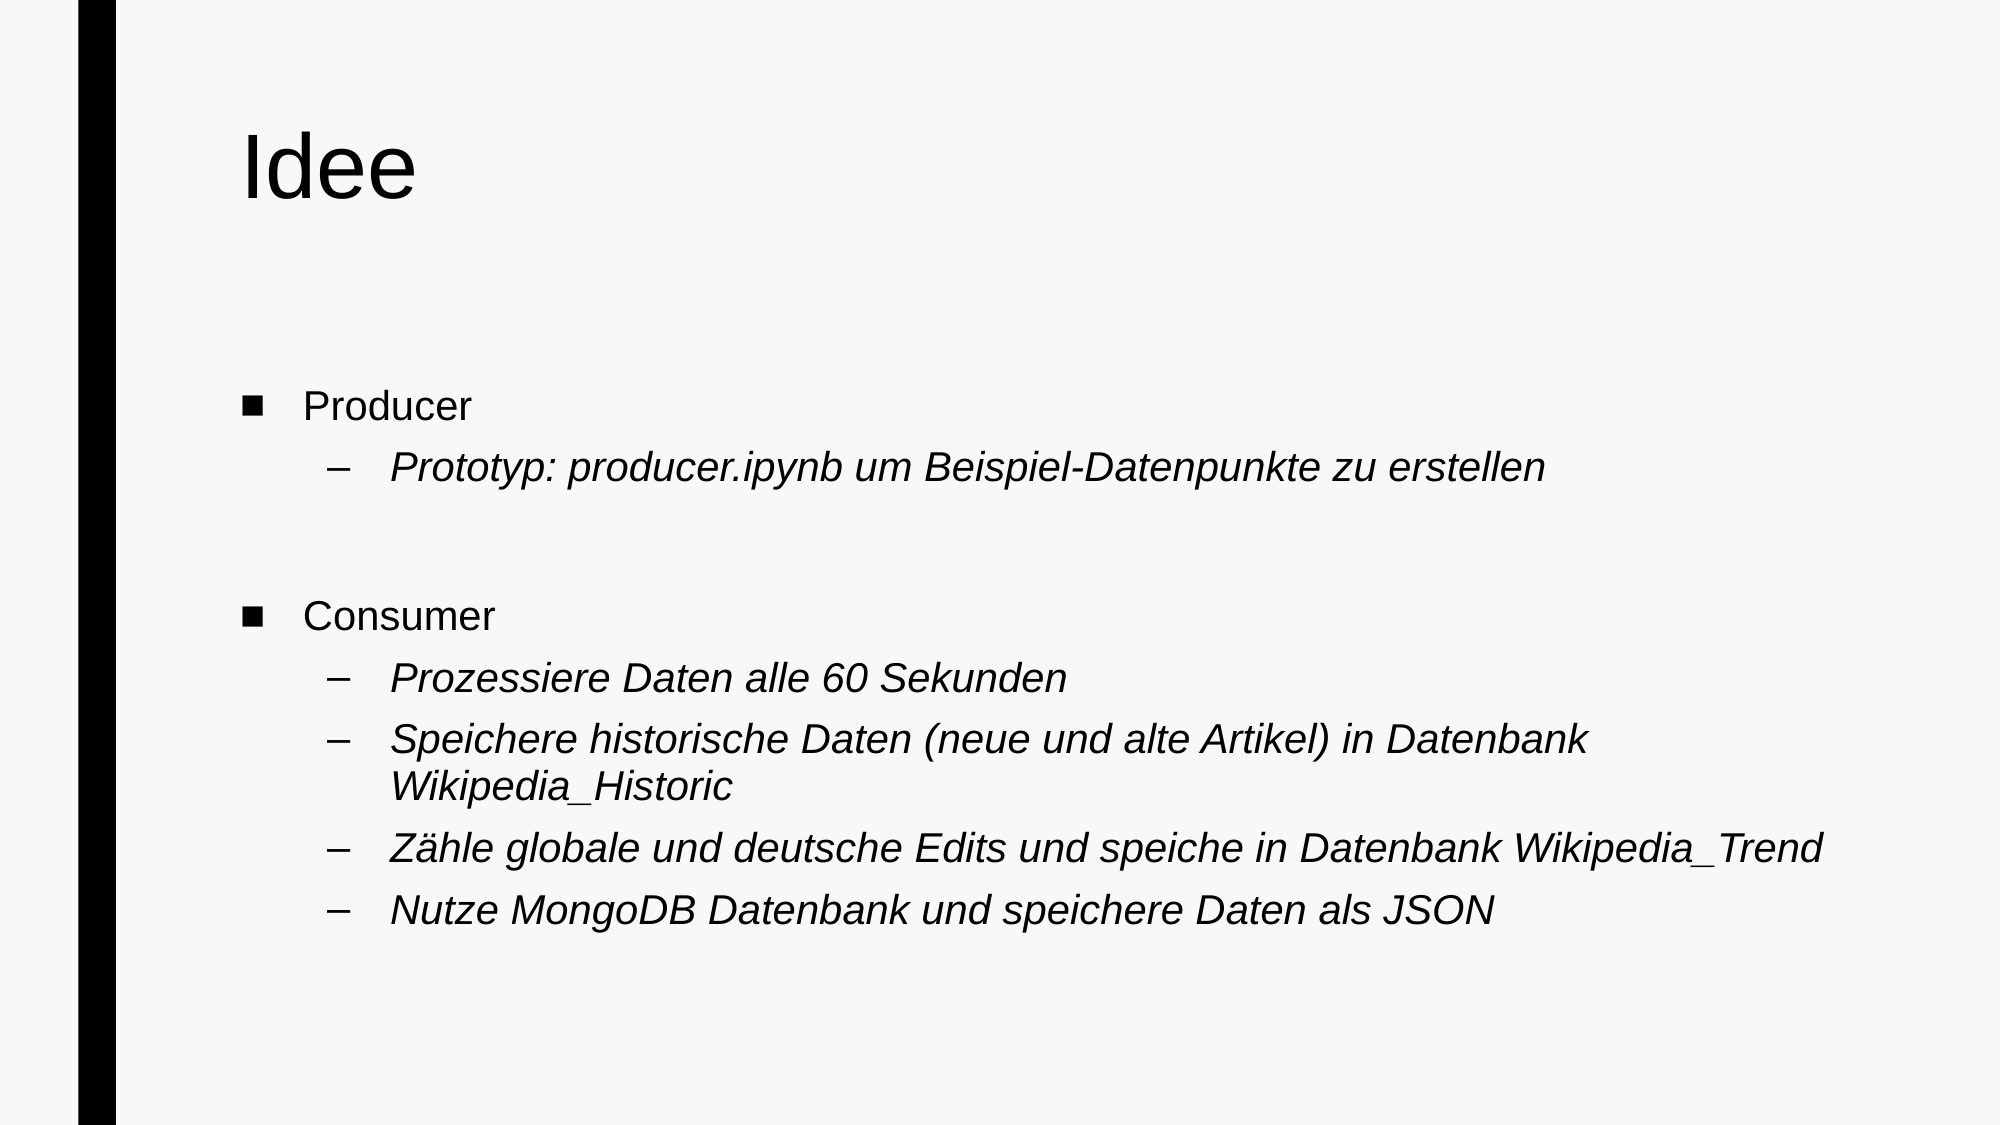

# Idee
Producer
Prototyp: producer.ipynb um Beispiel-Datenpunkte zu erstellen

Consumer
Prozessiere Daten alle 60 Sekunden
Speichere historische Daten (neue und alte Artikel) in Datenbank Wikipedia_Historic
Zähle globale und deutsche Edits und speiche in Datenbank Wikipedia_Trend
Nutze MongoDB Datenbank und speichere Daten als JSON